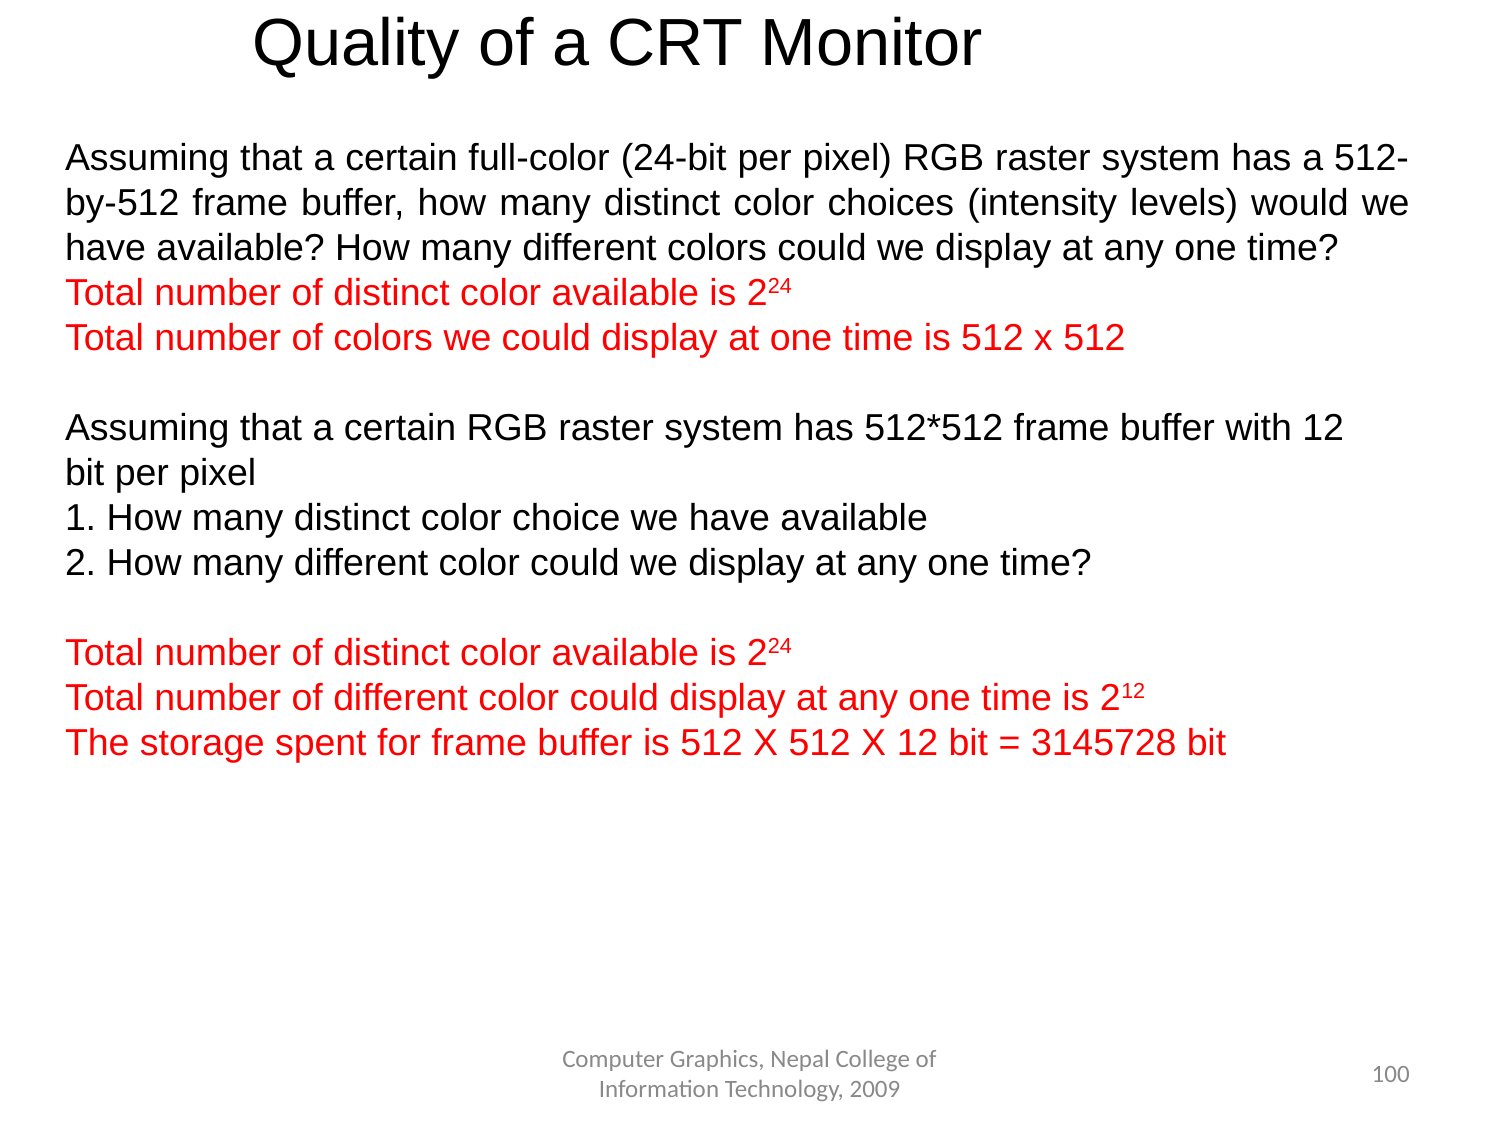

Quality of a CRT Monitor
Assuming that a certain full-color (24-bit per pixel) RGB raster system has a 512-by-512 frame buffer, how many distinct color choices (intensity levels) would we have available? How many different colors could we display at any one time?
Total number of distinct color available is 224
Total number of colors we could display at one time is 512 x 512
Assuming that a certain RGB raster system has 512*512 frame buffer with 12
bit per pixel
1. How many distinct color choice we have available
2. How many different color could we display at any one time?

Total number of distinct color available is 224
Total number of different color could display at any one time is 212
The storage spent for frame buffer is 512 X 512 X 12 bit = 3145728 bit
Computer Graphics, Nepal College of Information Technology, 2009
100